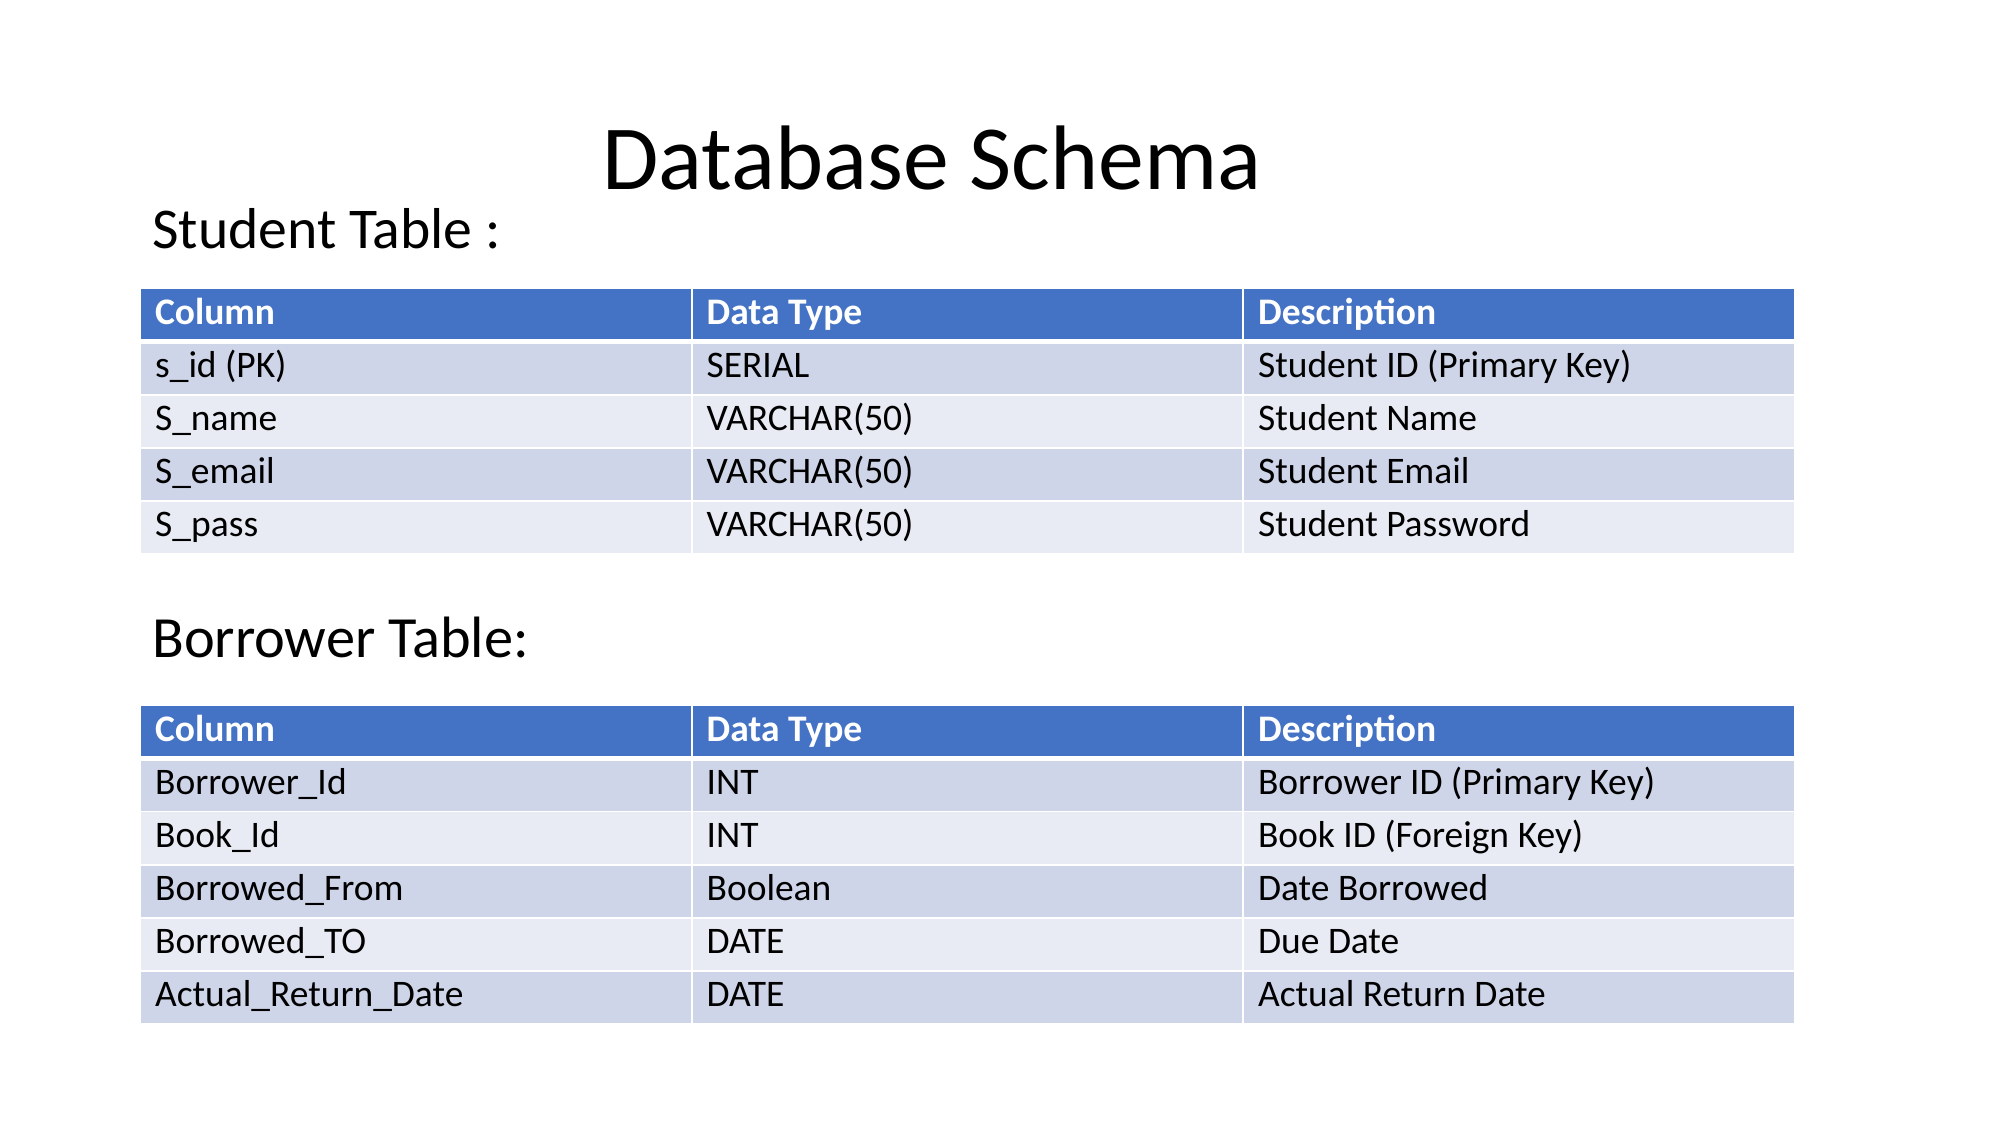

# Database Schema
Student Table :

| Column | Data Type | Description |
| --- | --- | --- |
| s\_id (PK) | SERIAL | Student ID (Primary Key) |
| S\_name | VARCHAR(50) | Student Name |
| S\_email | VARCHAR(50) | Student Email |
| S\_pass | VARCHAR(50) | Student Password |
Borrower Table:

| Column | Data Type | Description |
| --- | --- | --- |
| Borrower\_Id | INT | Borrower ID (Primary Key) |
| Book\_Id | INT | Book ID (Foreign Key) |
| Borrowed\_From | Boolean | Date Borrowed |
| Borrowed\_TO | DATE | Due Date |
| Actual\_Return\_Date | DATE | Actual Return Date |